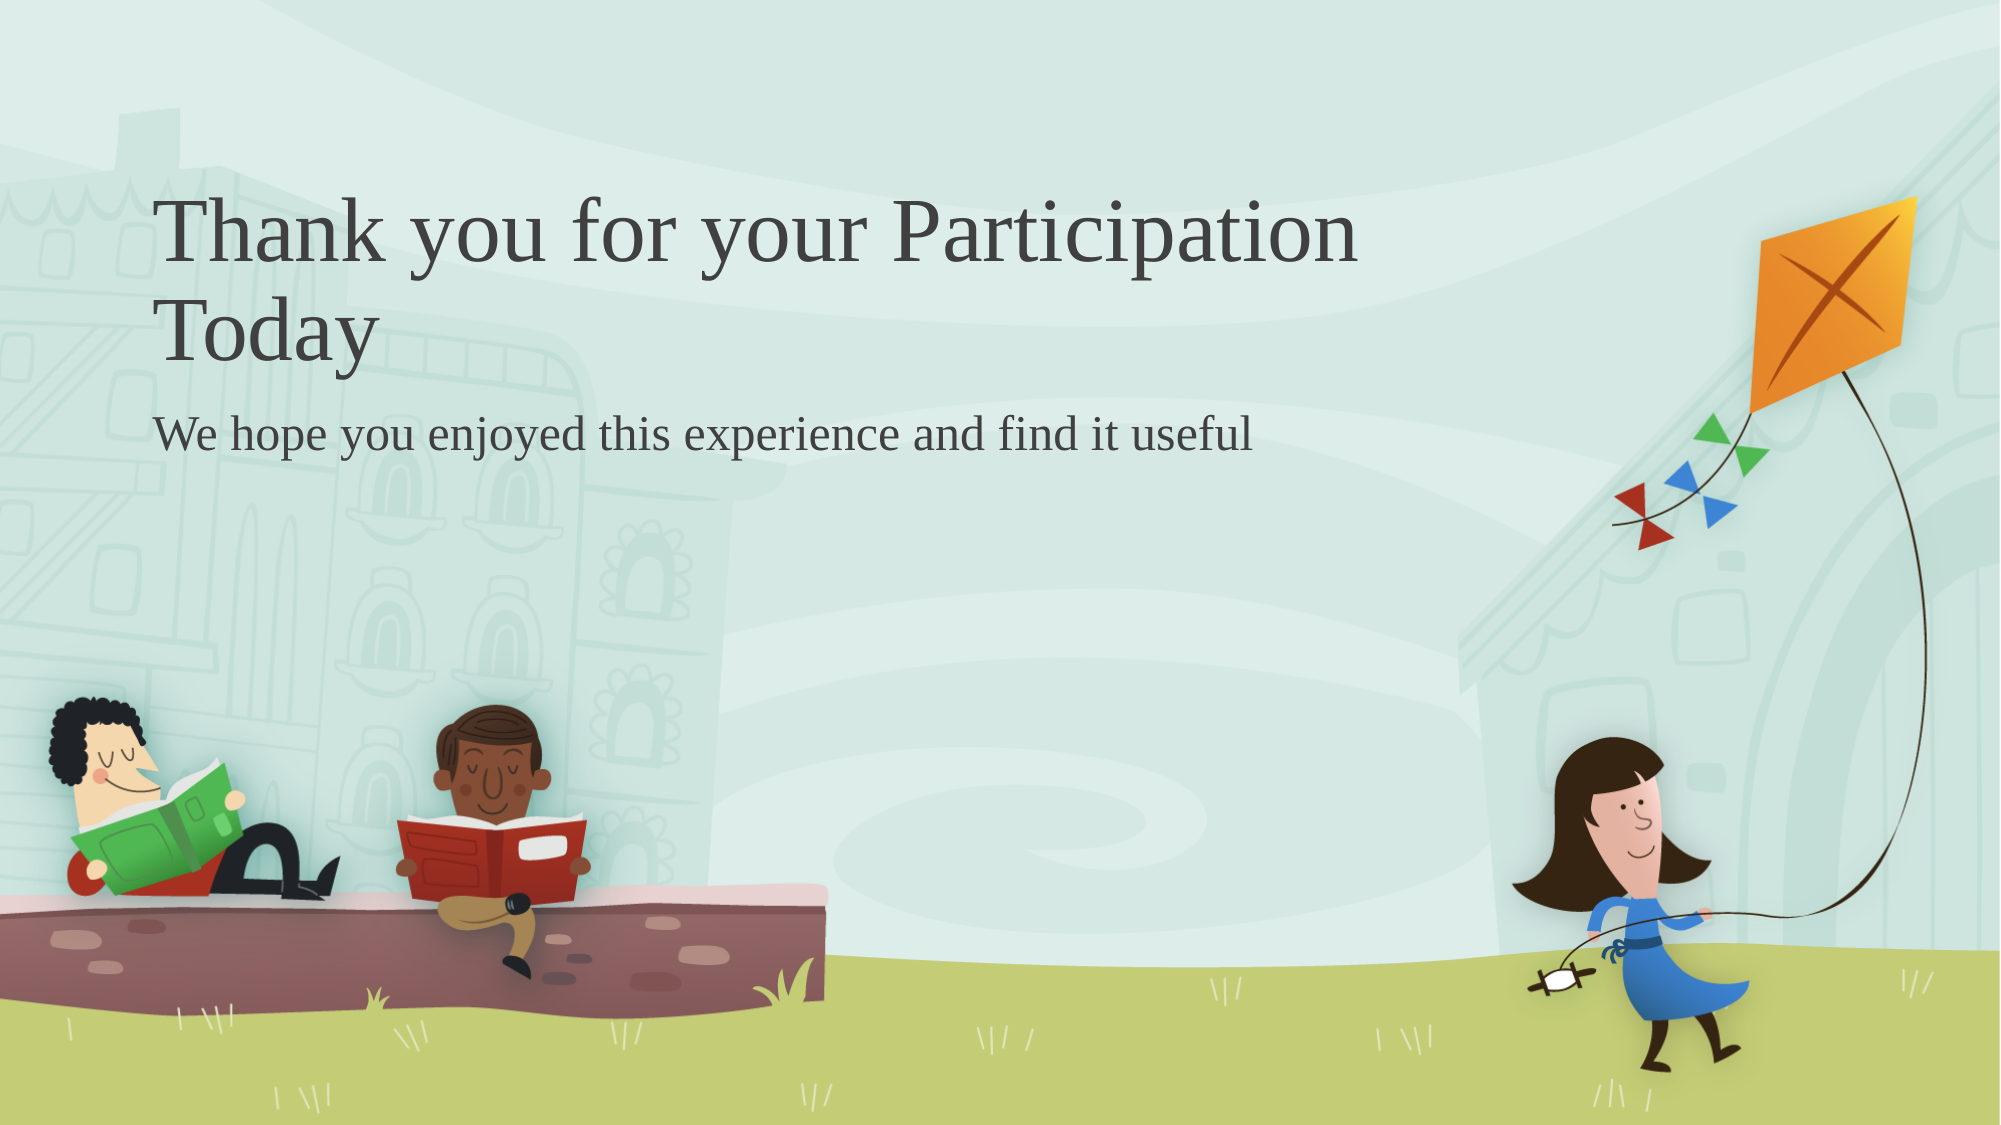

# Thank you for your Participation Today
We hope you enjoyed this experience and find it useful